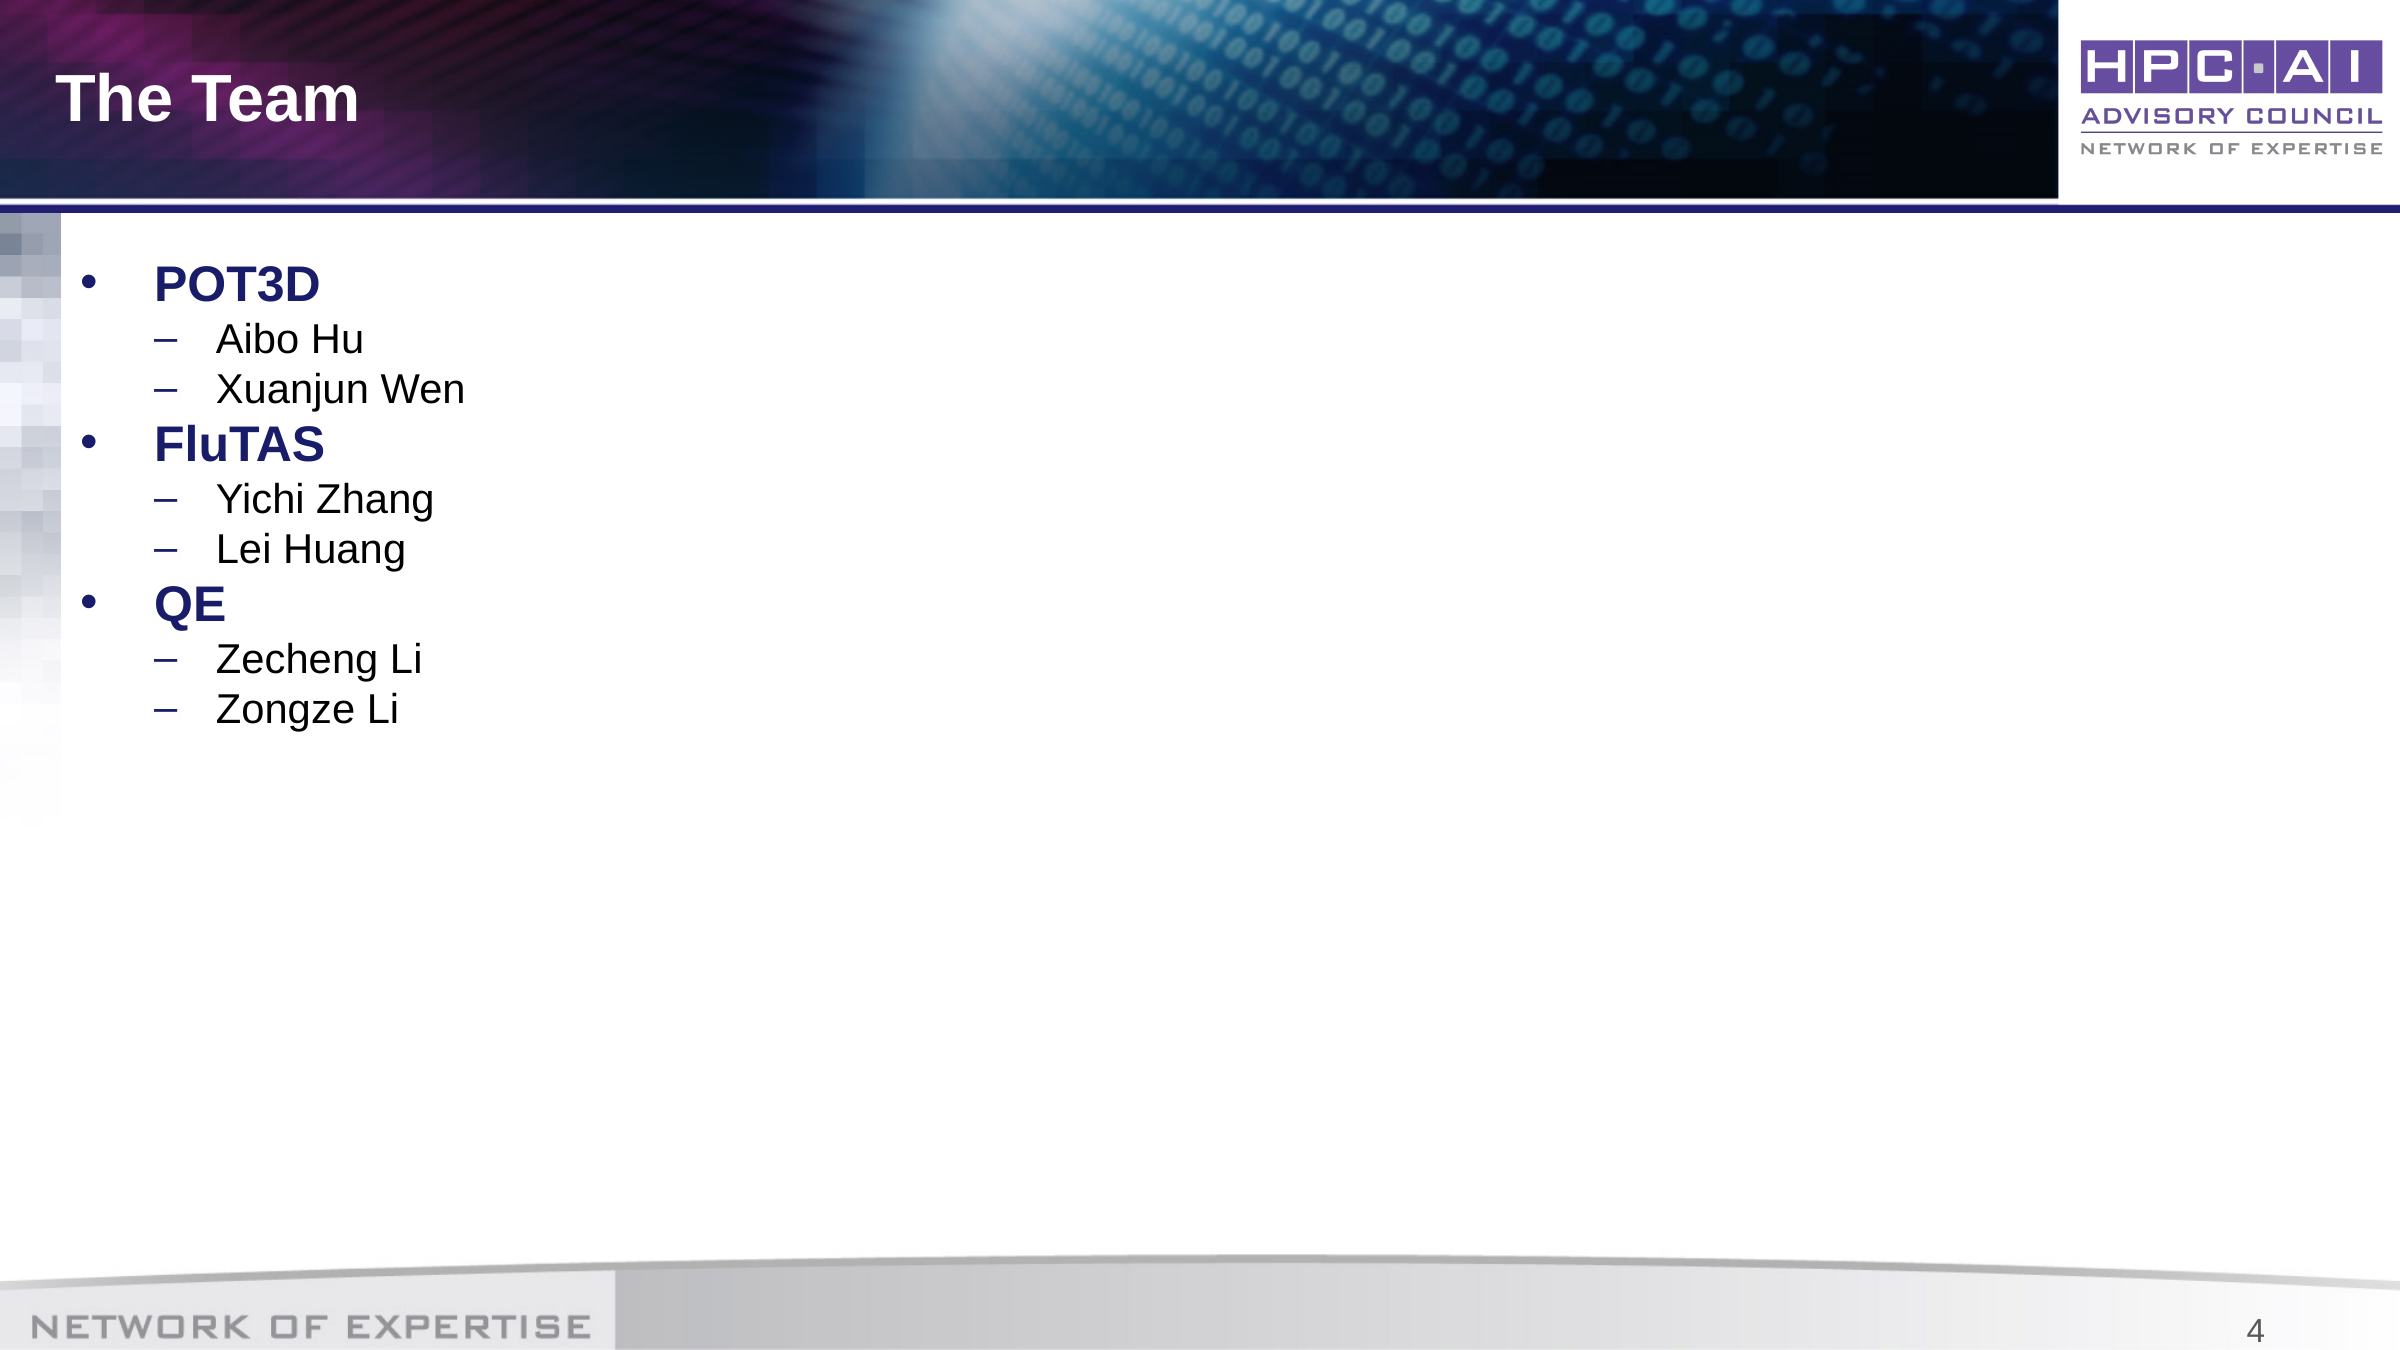

# The Team
POT3D
Aibo Hu
Xuanjun Wen
FluTAS
Yichi Zhang
Lei Huang
QE
Zecheng Li
Zongze Li